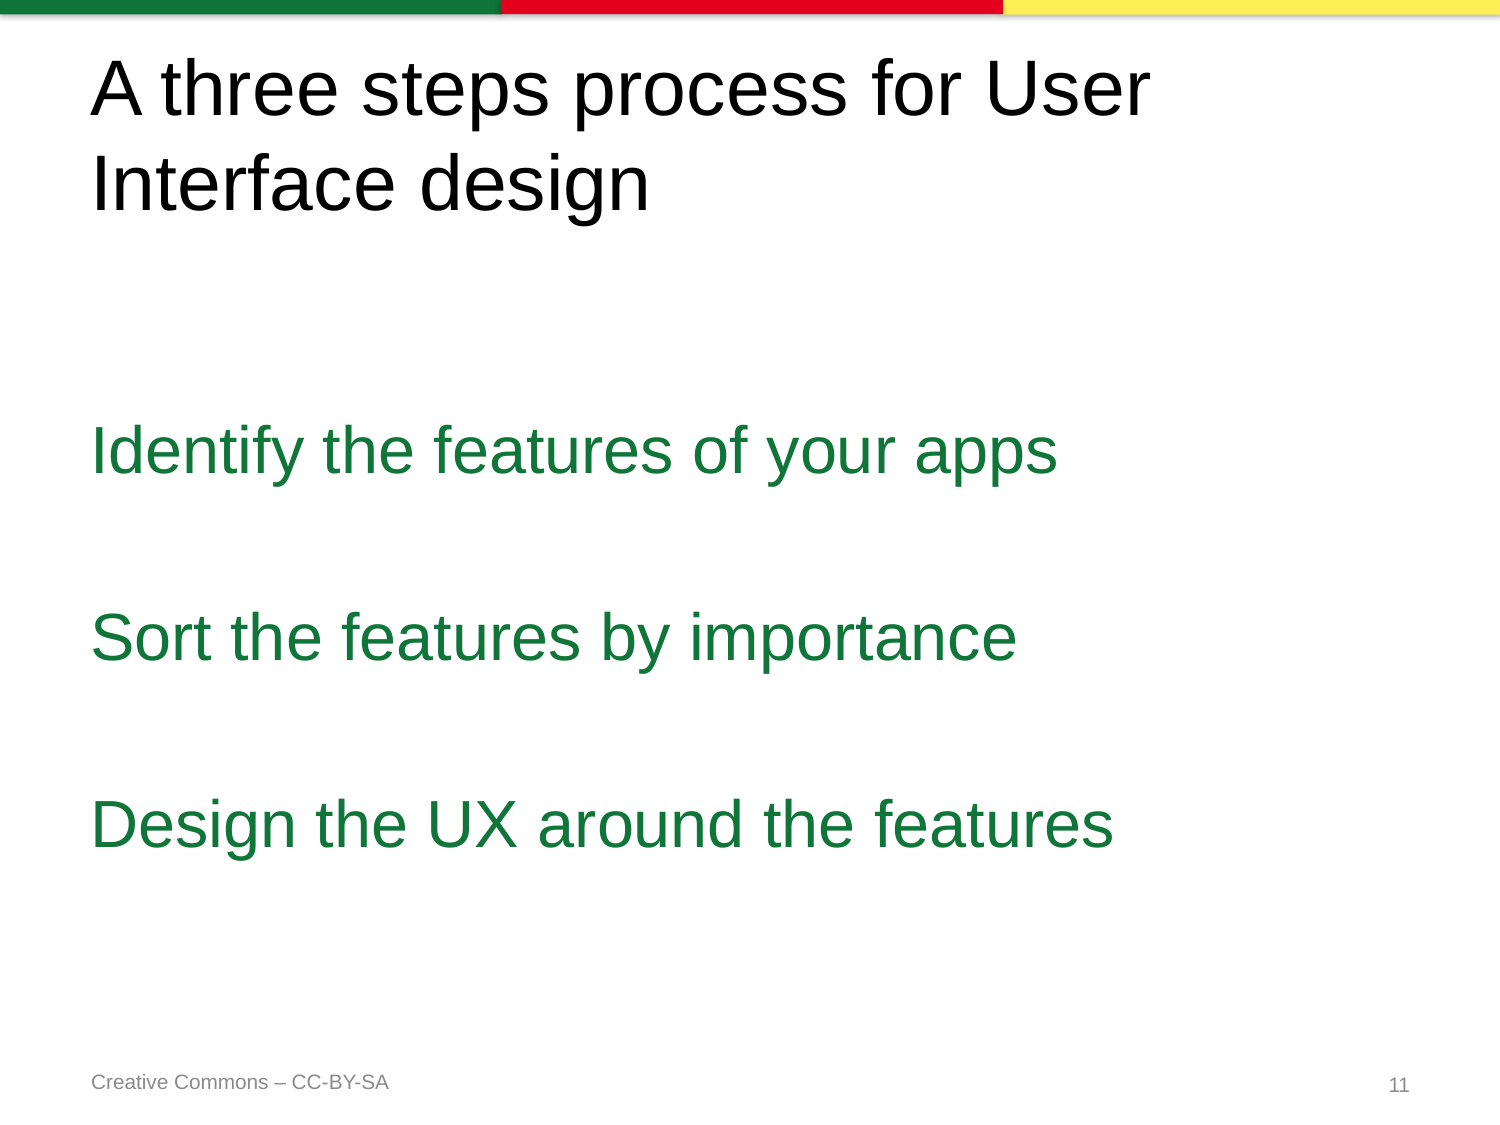

# A three steps process for User Interface design
Identify the features of your apps

Sort the features by importance

Design the UX around the features
11